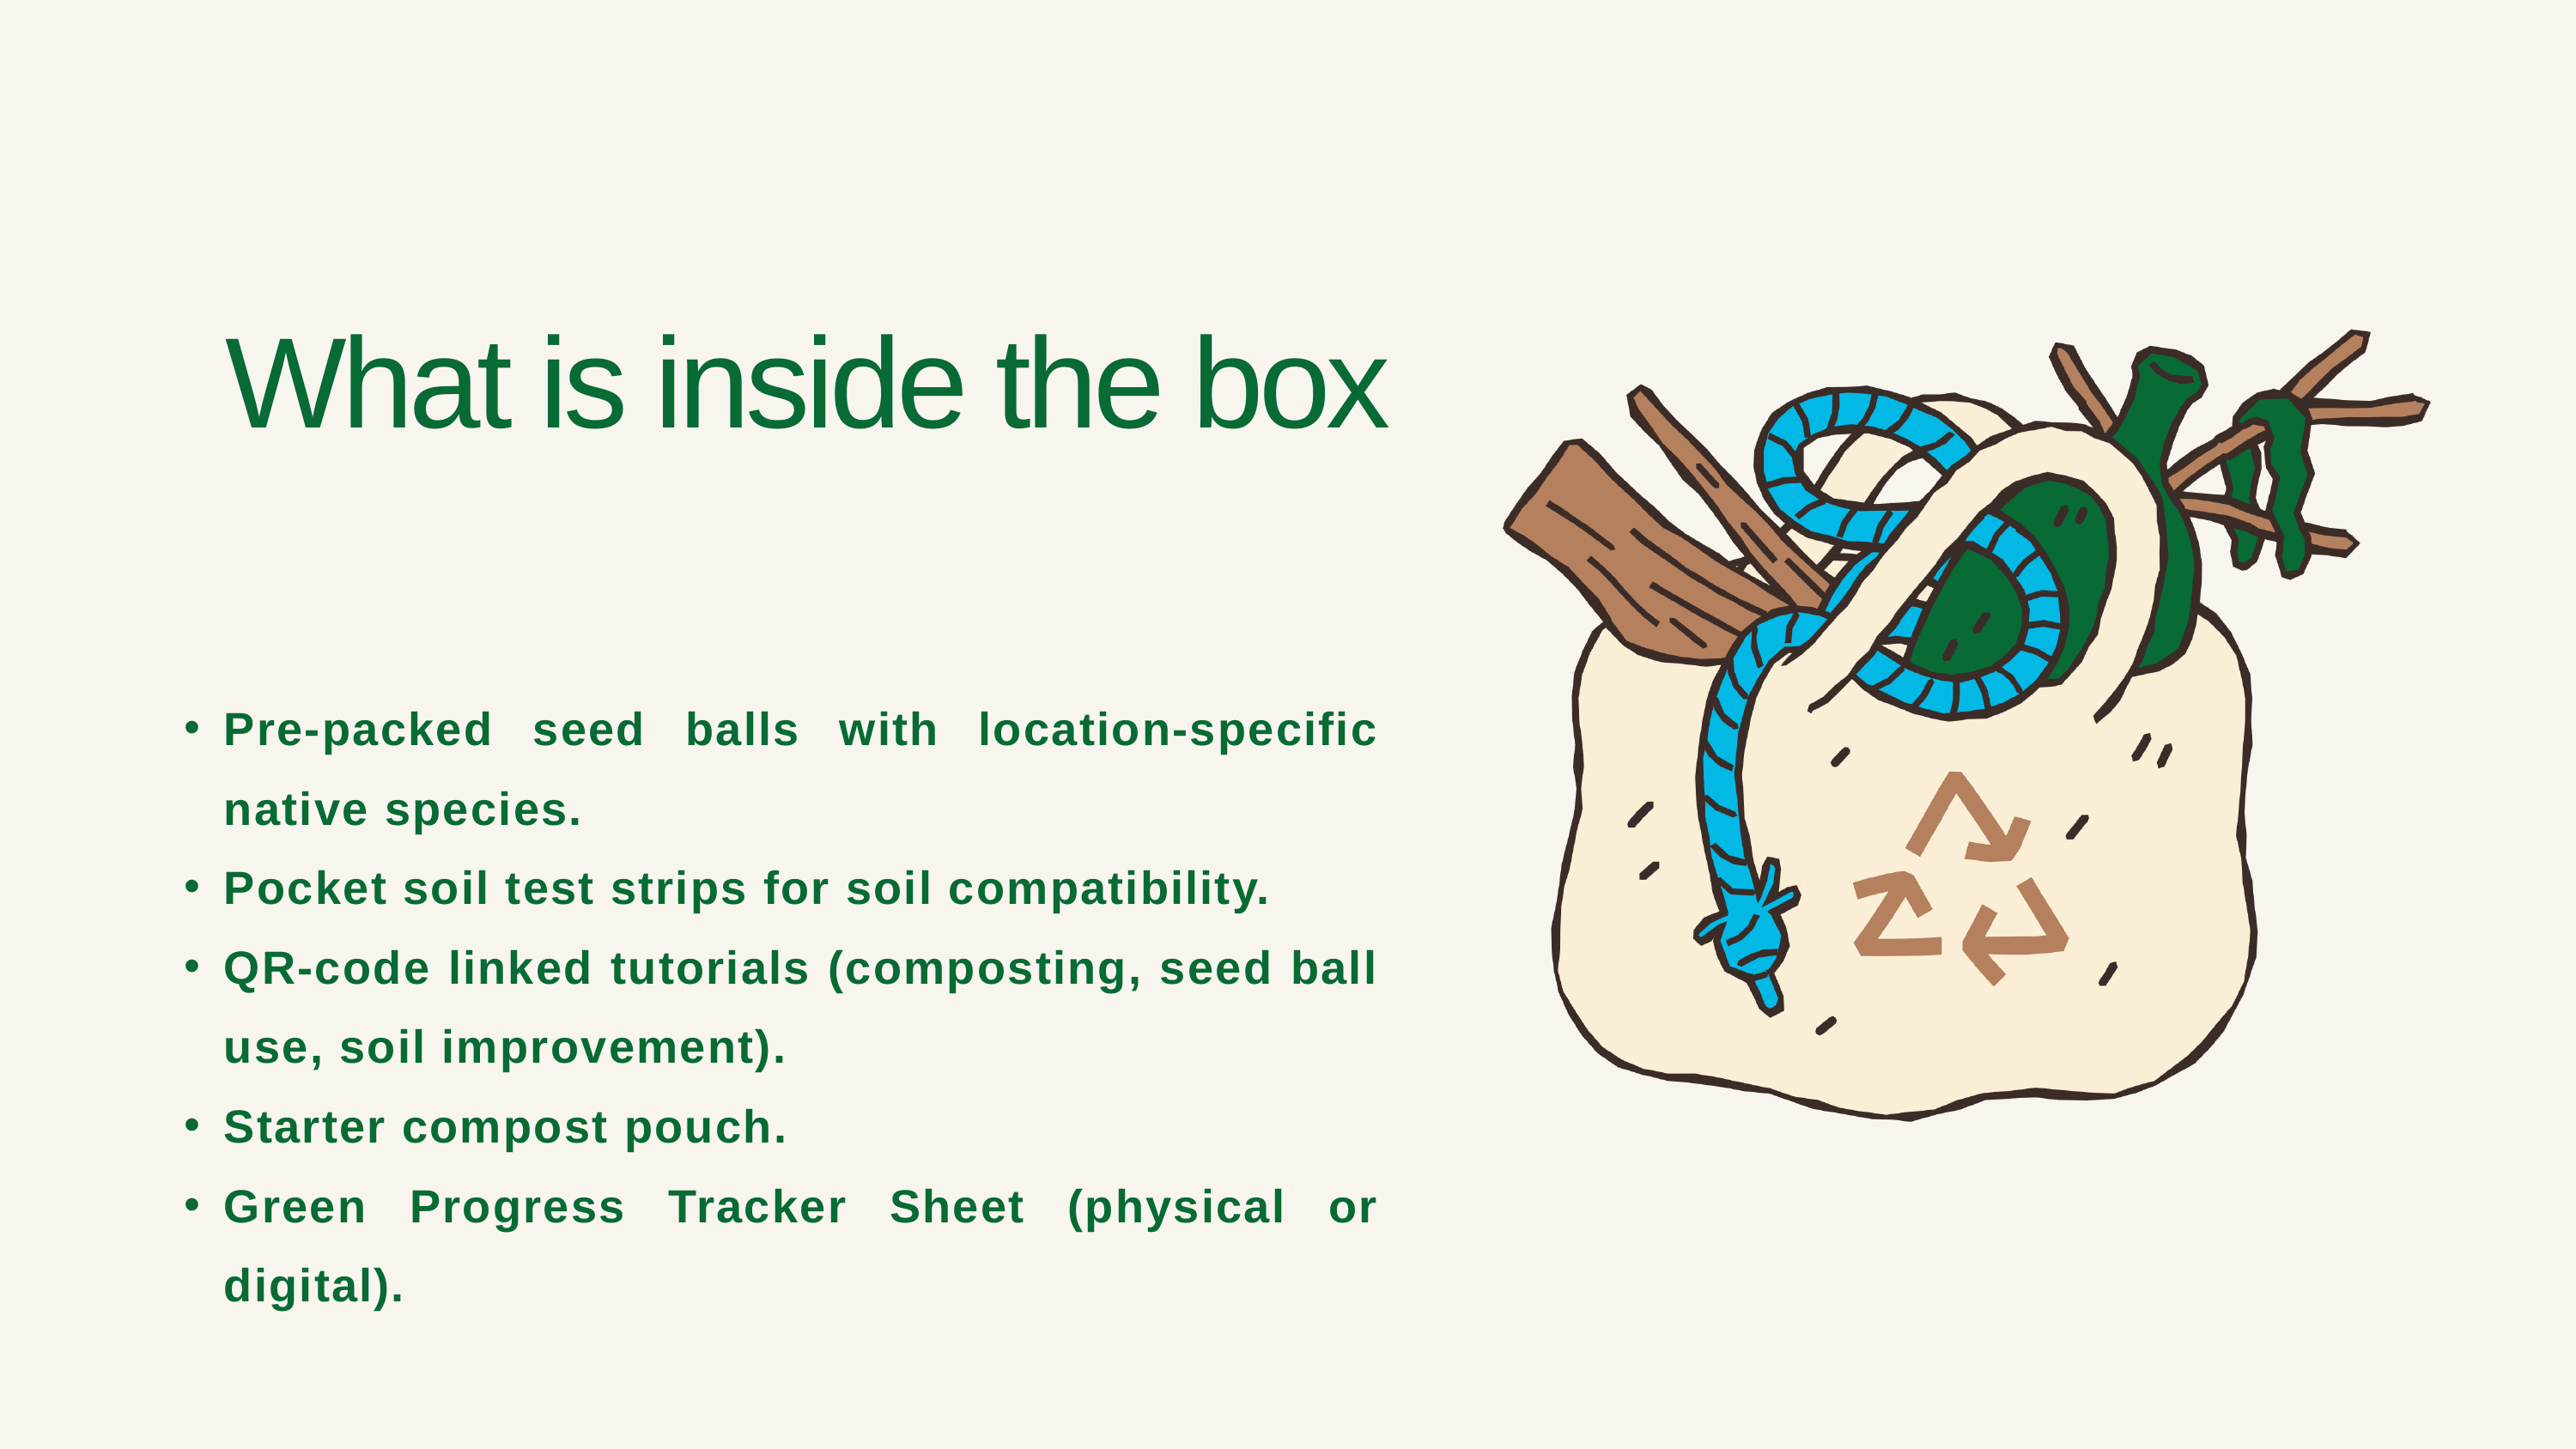

What is inside the box

Pre-packed seed balls with location-specific native species.
Pocket soil test strips for soil compatibility.
QR-code linked tutorials (composting, seed ball use, soil improvement).
Starter compost pouch.
Green Progress Tracker Sheet (physical or digital).